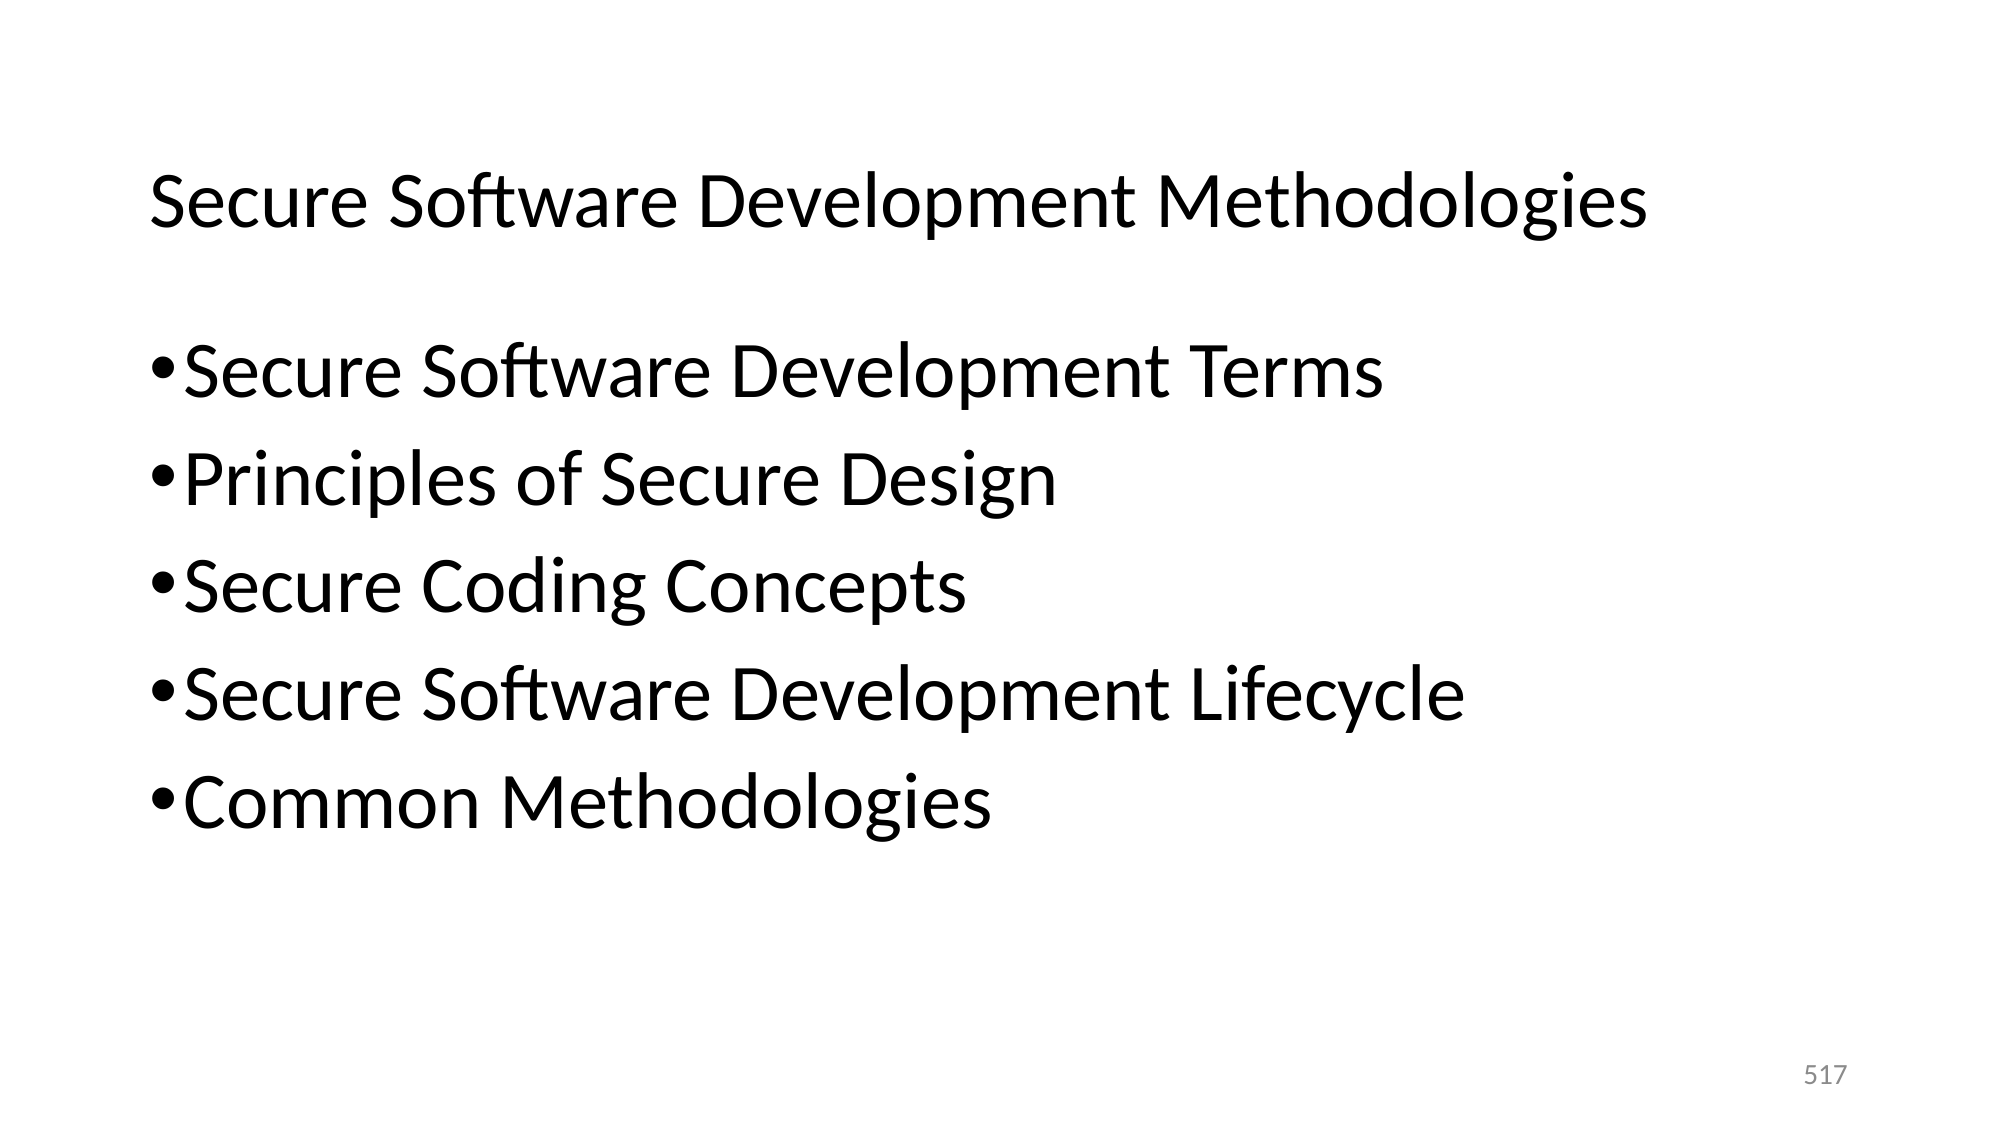

# Secure Software Development Methodologies
Secure Software Development Terms
Principles of Secure Design
Secure Coding Concepts
Secure Software Development Lifecycle
Common Methodologies

517